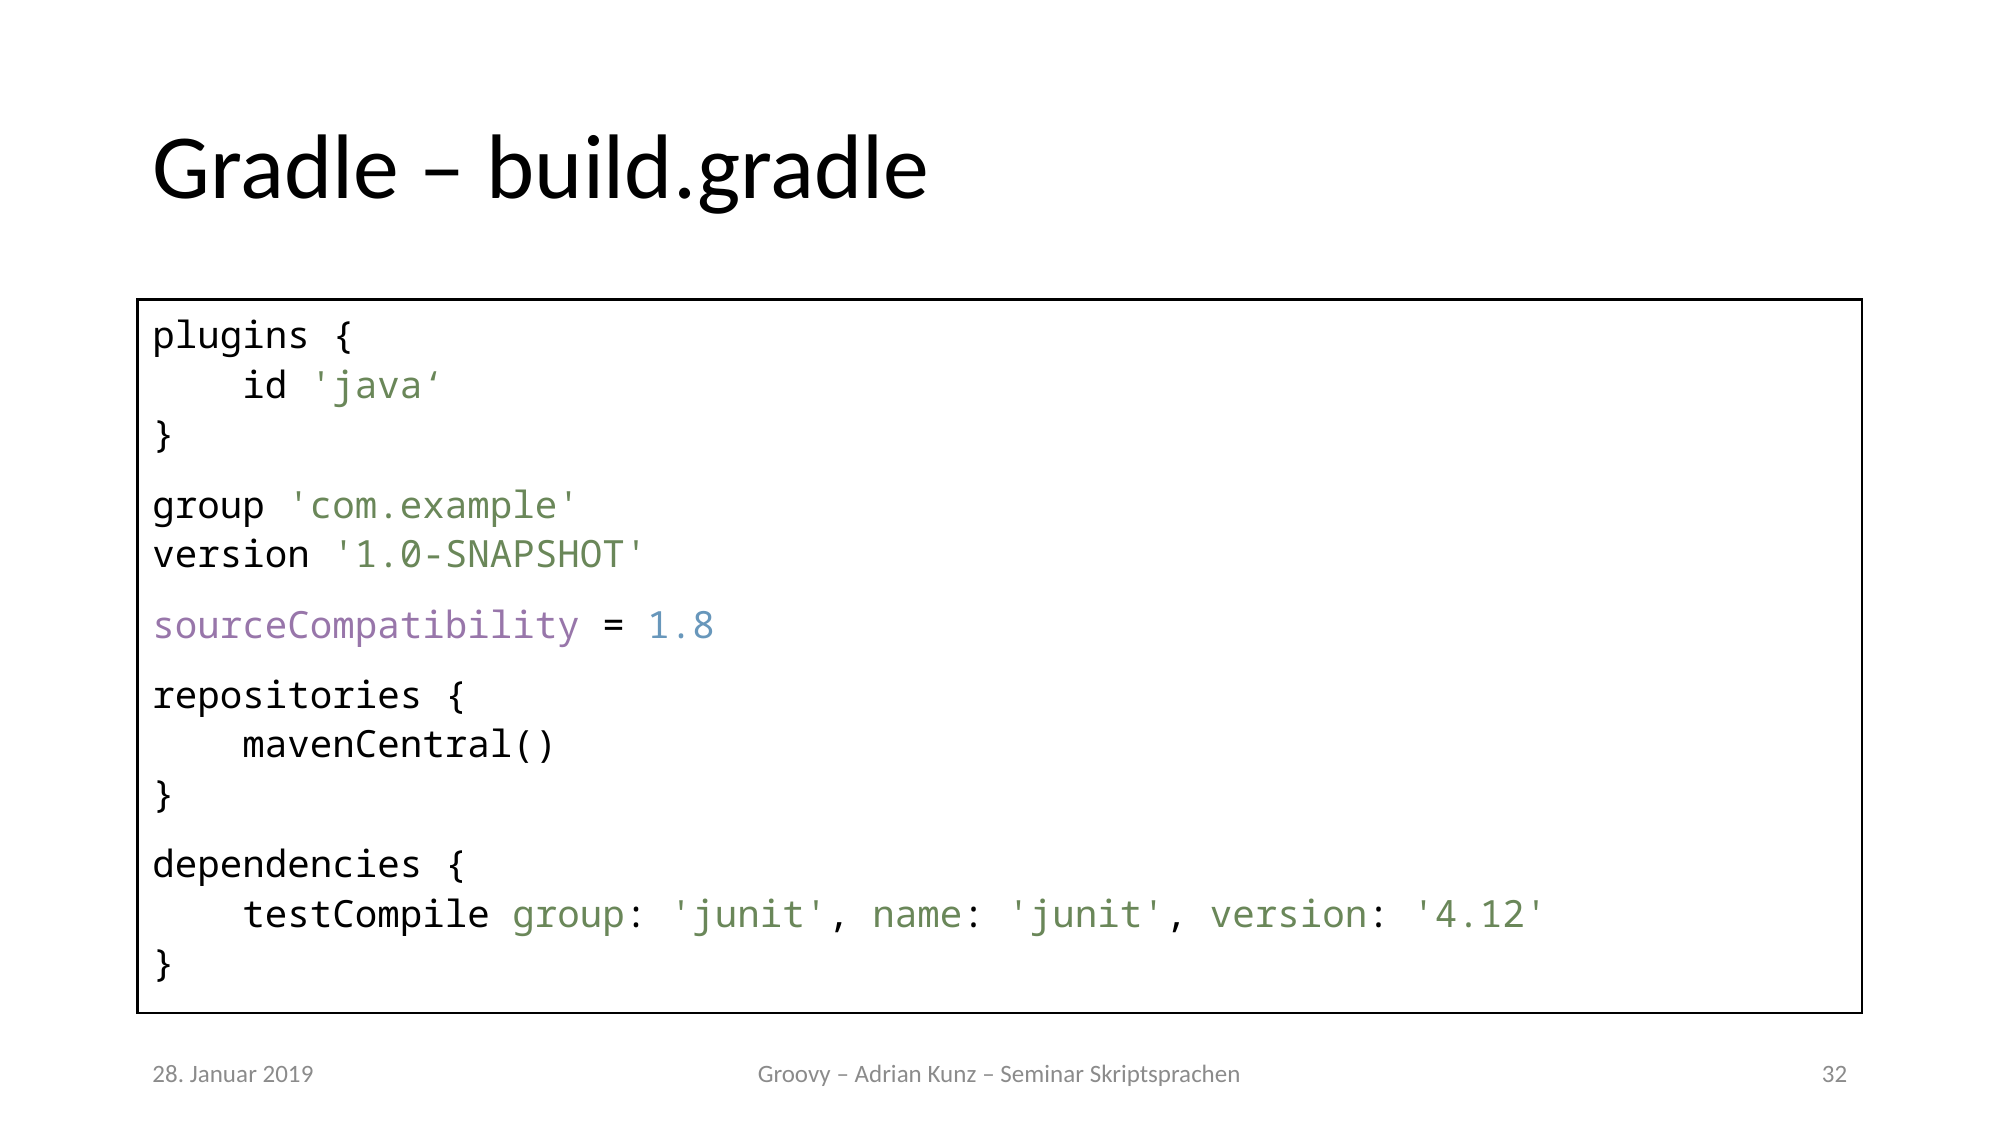

# Gradle – build.gradle
plugins {
    id 'java‘
}
group 'com.example'
version '1.0-SNAPSHOT'
sourceCompatibility = 1.8
repositories {
    mavenCentral()
}
dependencies {
    testCompile group: 'junit', name: 'junit', version: '4.12'
}
28. Januar 2019
Groovy – Adrian Kunz – Seminar Skriptsprachen
32